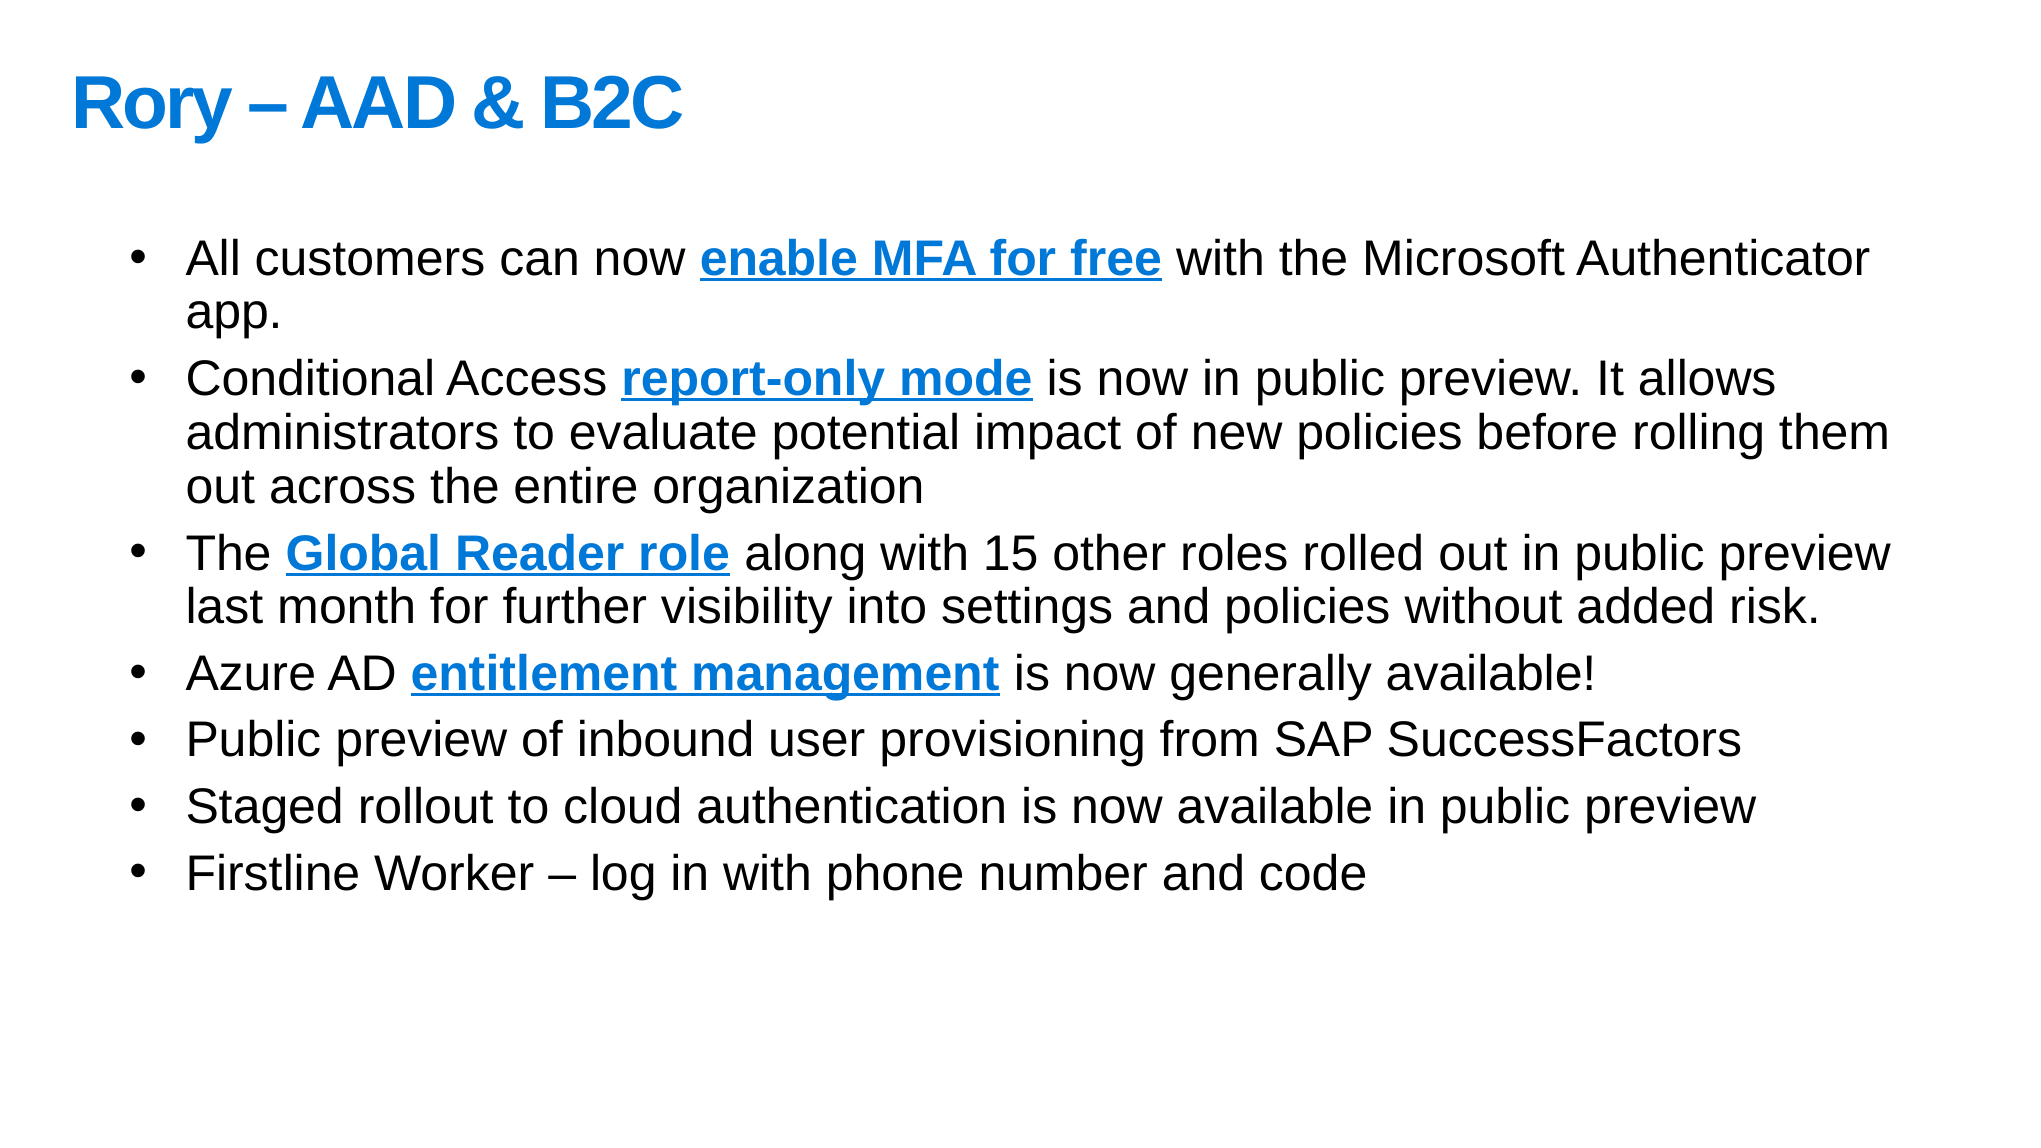

# Rory – AAD & B2C
All customers can now enable MFA for free with the Microsoft Authenticator app.
Conditional Access report-only mode is now in public preview. It allows administrators to evaluate potential impact of new policies before rolling them out across the entire organization
The Global Reader role along with 15 other roles rolled out in public preview last month for further visibility into settings and policies without added risk.
Azure AD entitlement management is now generally available!
Public preview of inbound user provisioning from SAP SuccessFactors
Staged rollout to cloud authentication is now available in public preview
Firstline Worker – log in with phone number and code